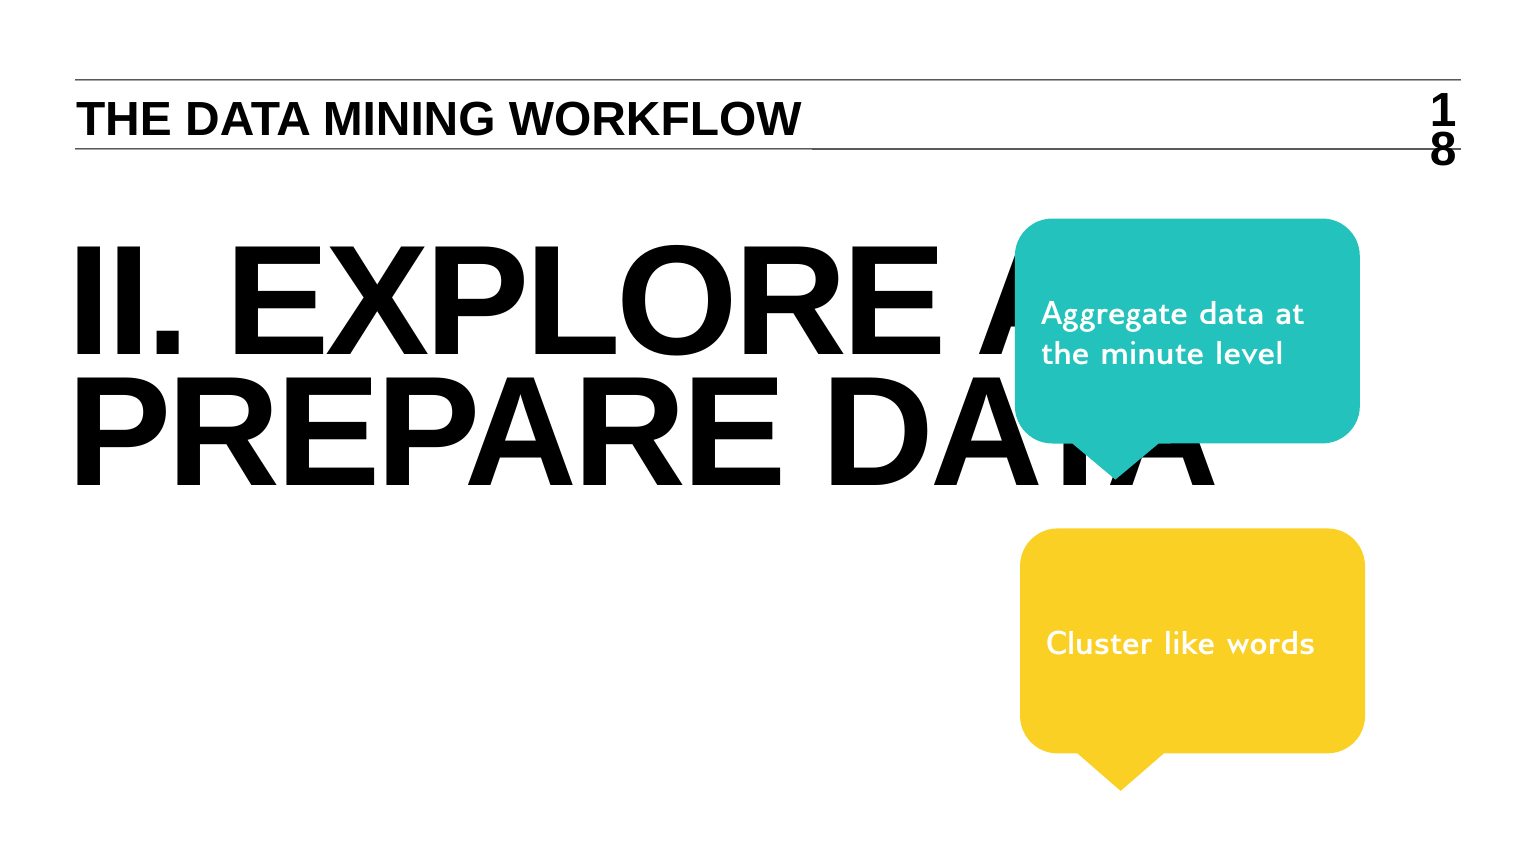

THE DATA MINING WORKFLOW
18
Aggregate data at the minute level
# II. EXPLORE AND PREPARE DATA
Cluster like words